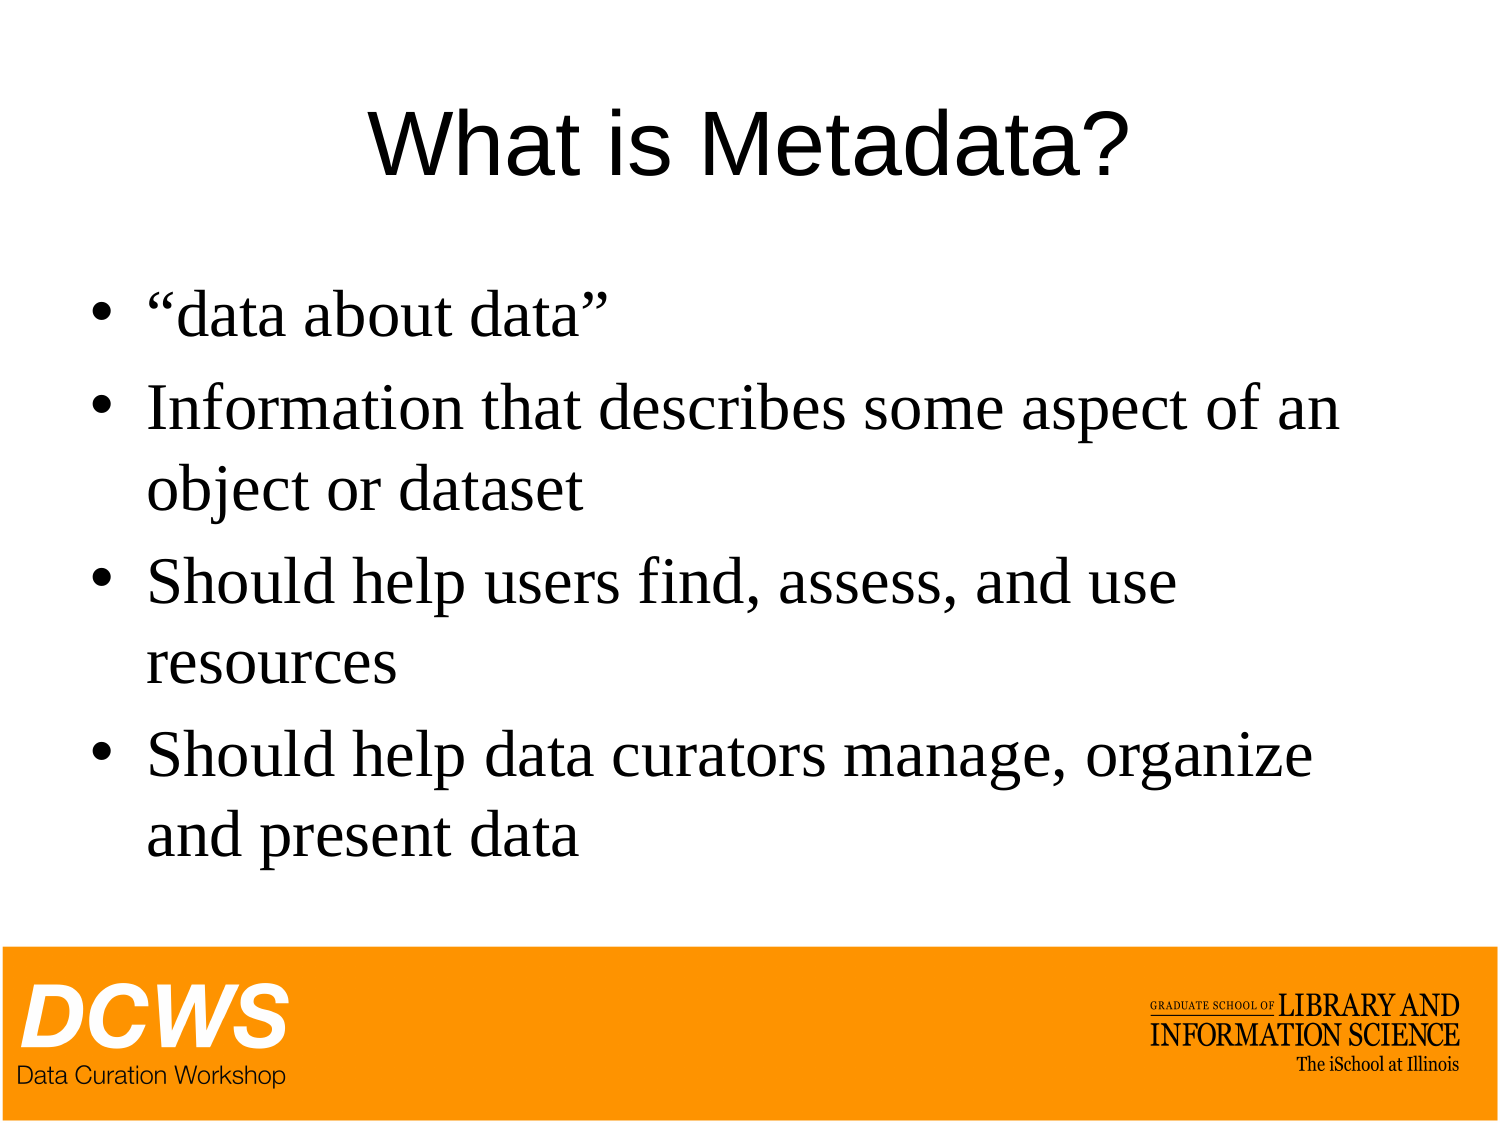

# What is Metadata?
“data about data”
Information that describes some aspect of an object or dataset
Should help users find, assess, and use resources
Should help data curators manage, organize and present data